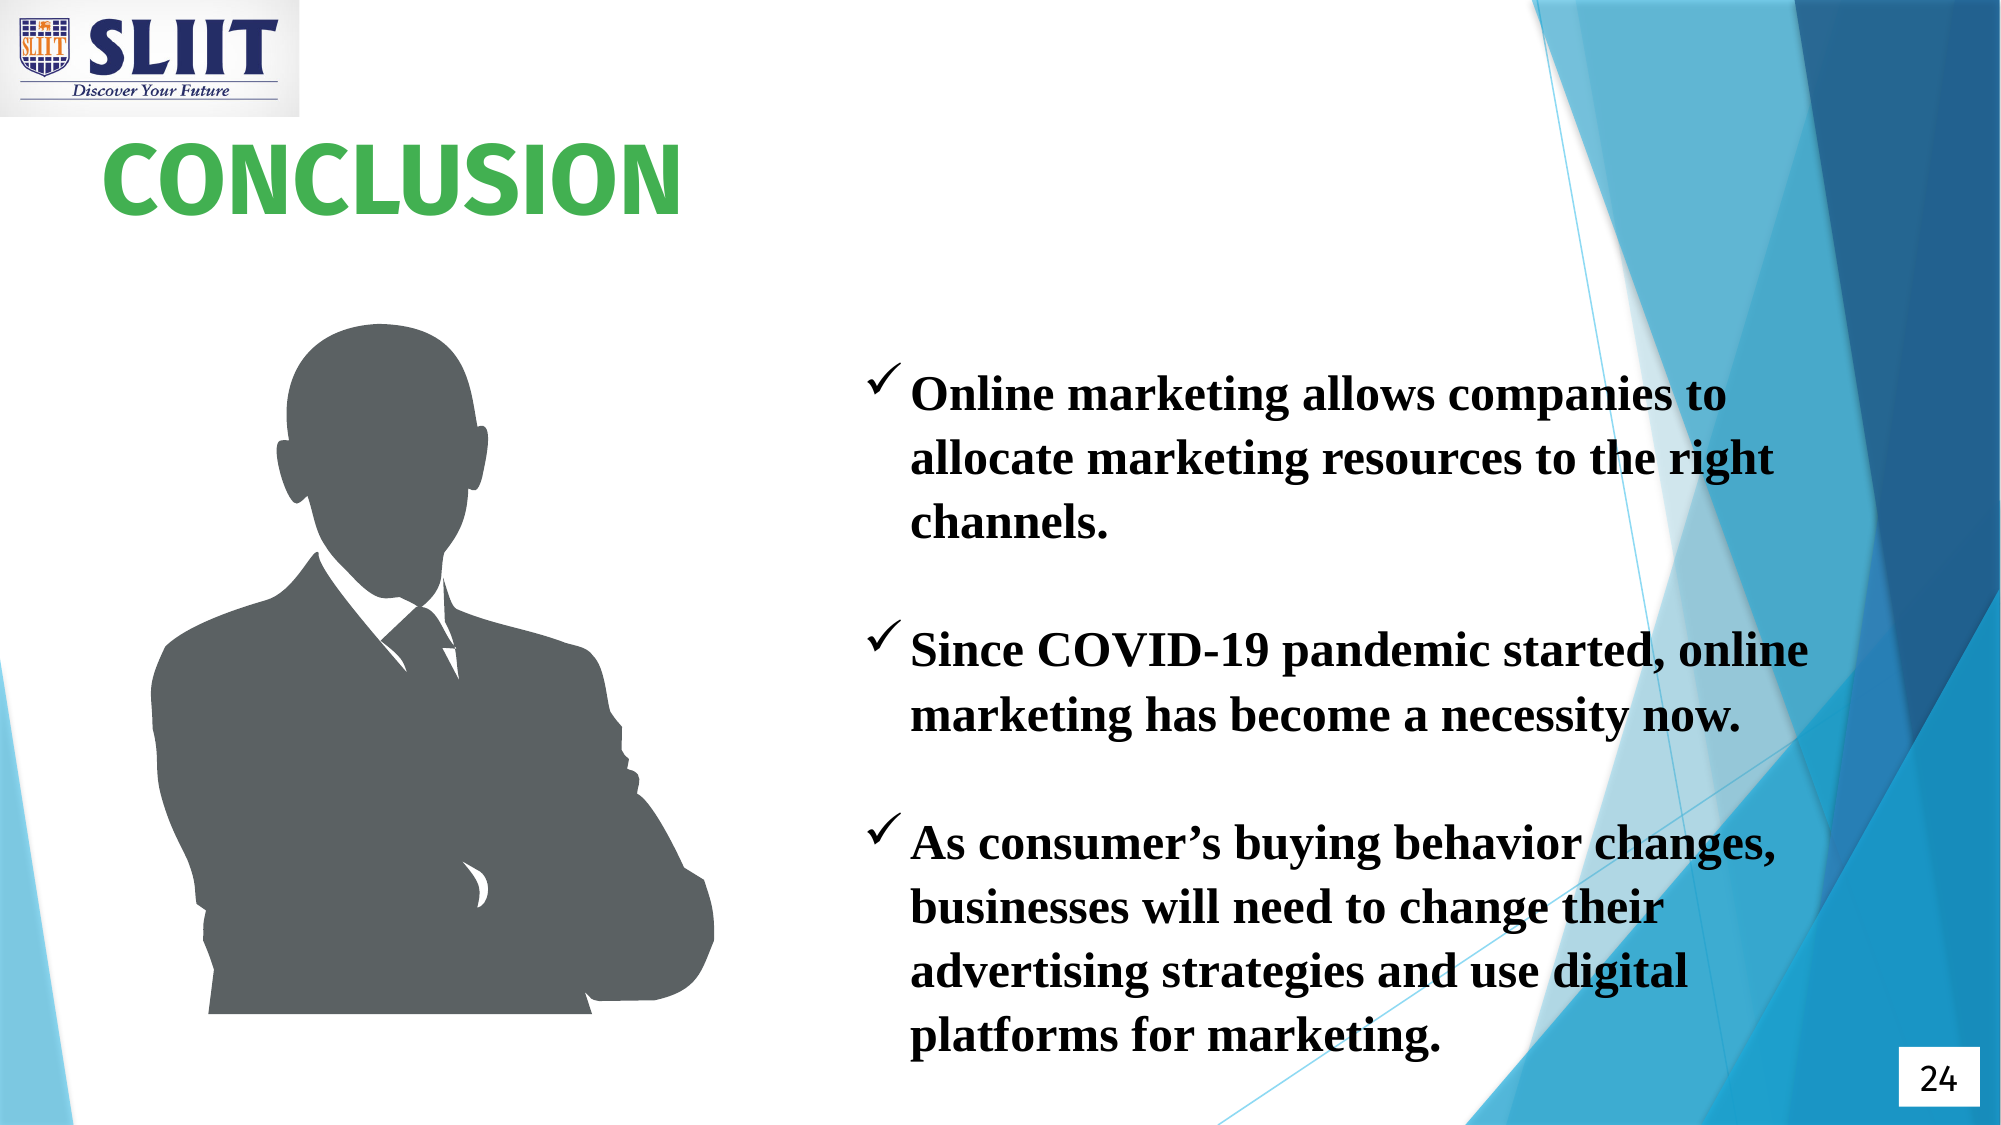

CONCLUSION

Online marketing allows companies to allocate marketing resources to the right channels.

Since COVID-19 pandemic started, online marketing has become a necessity now.

As consumer’s buying behavior changes, businesses will need to change their advertising strategies and use digital platforms for marketing.

24